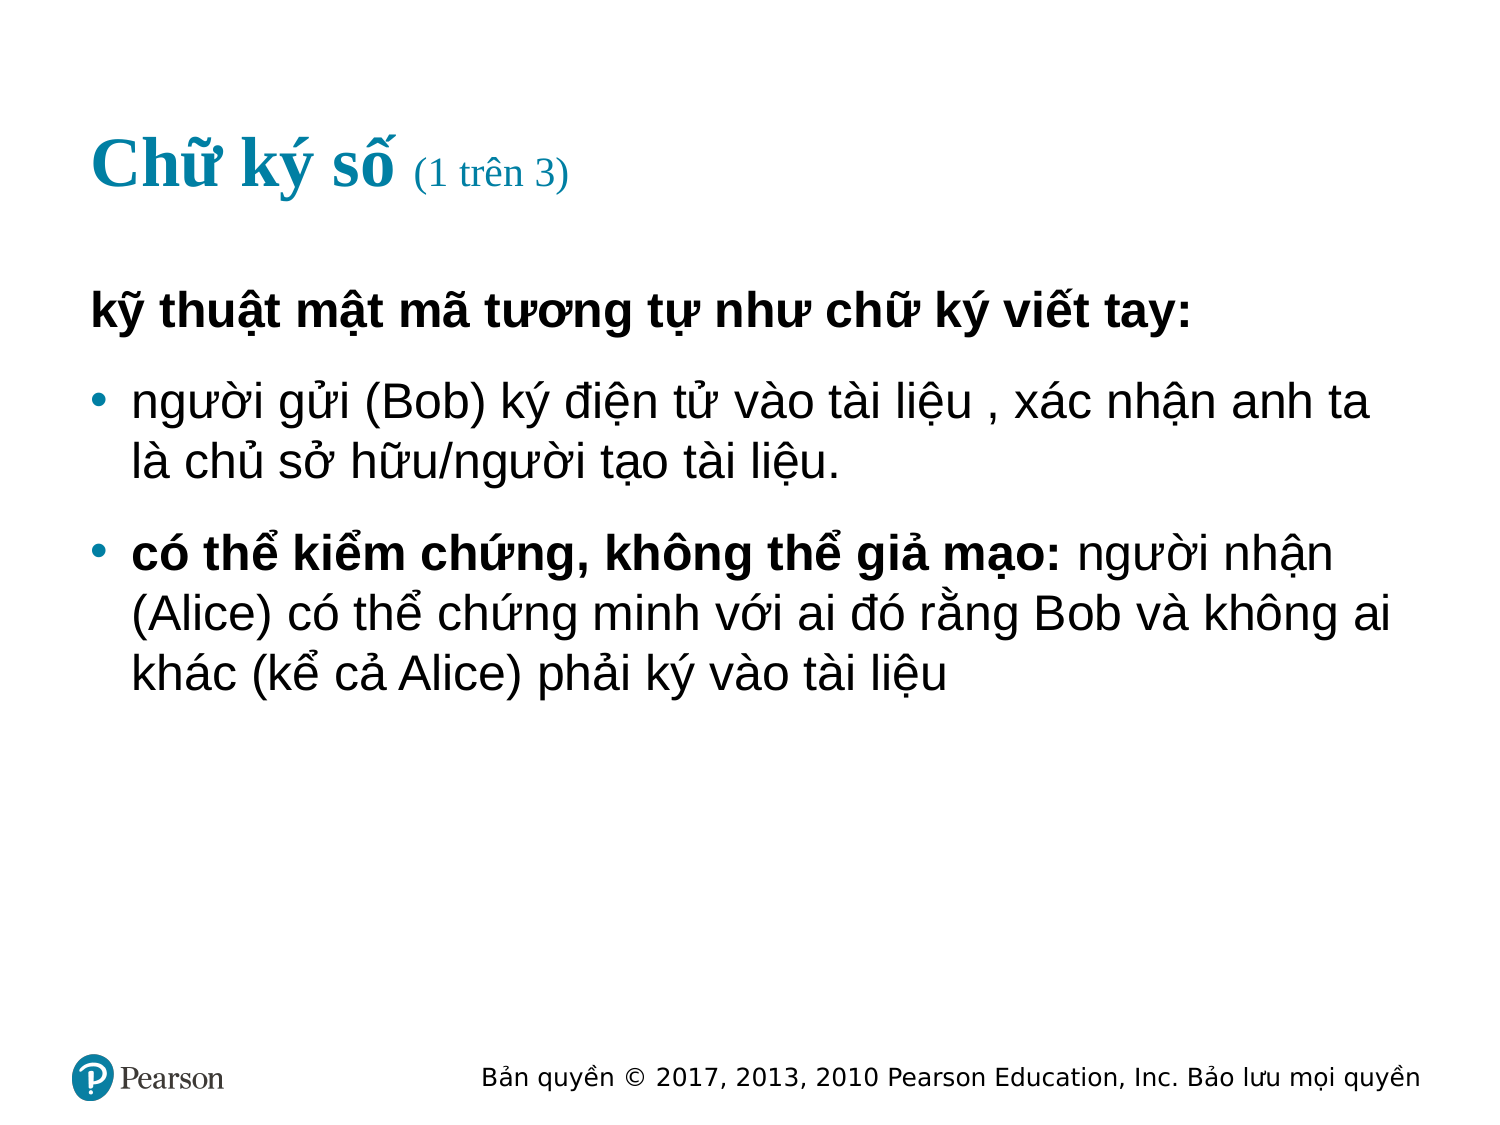

# Chữ ký số (1 trên 3)
kỹ thuật mật mã tương tự như chữ ký viết tay:
người gửi (Bob) ký điện tử vào tài liệu , xác nhận anh ta là chủ sở hữu/người tạo tài liệu.
có thể kiểm chứng, không thể giả mạo: người nhận (Alice) có thể chứng minh với ai đó rằng Bob và không ai khác (kể cả Alice) phải ký vào tài liệu